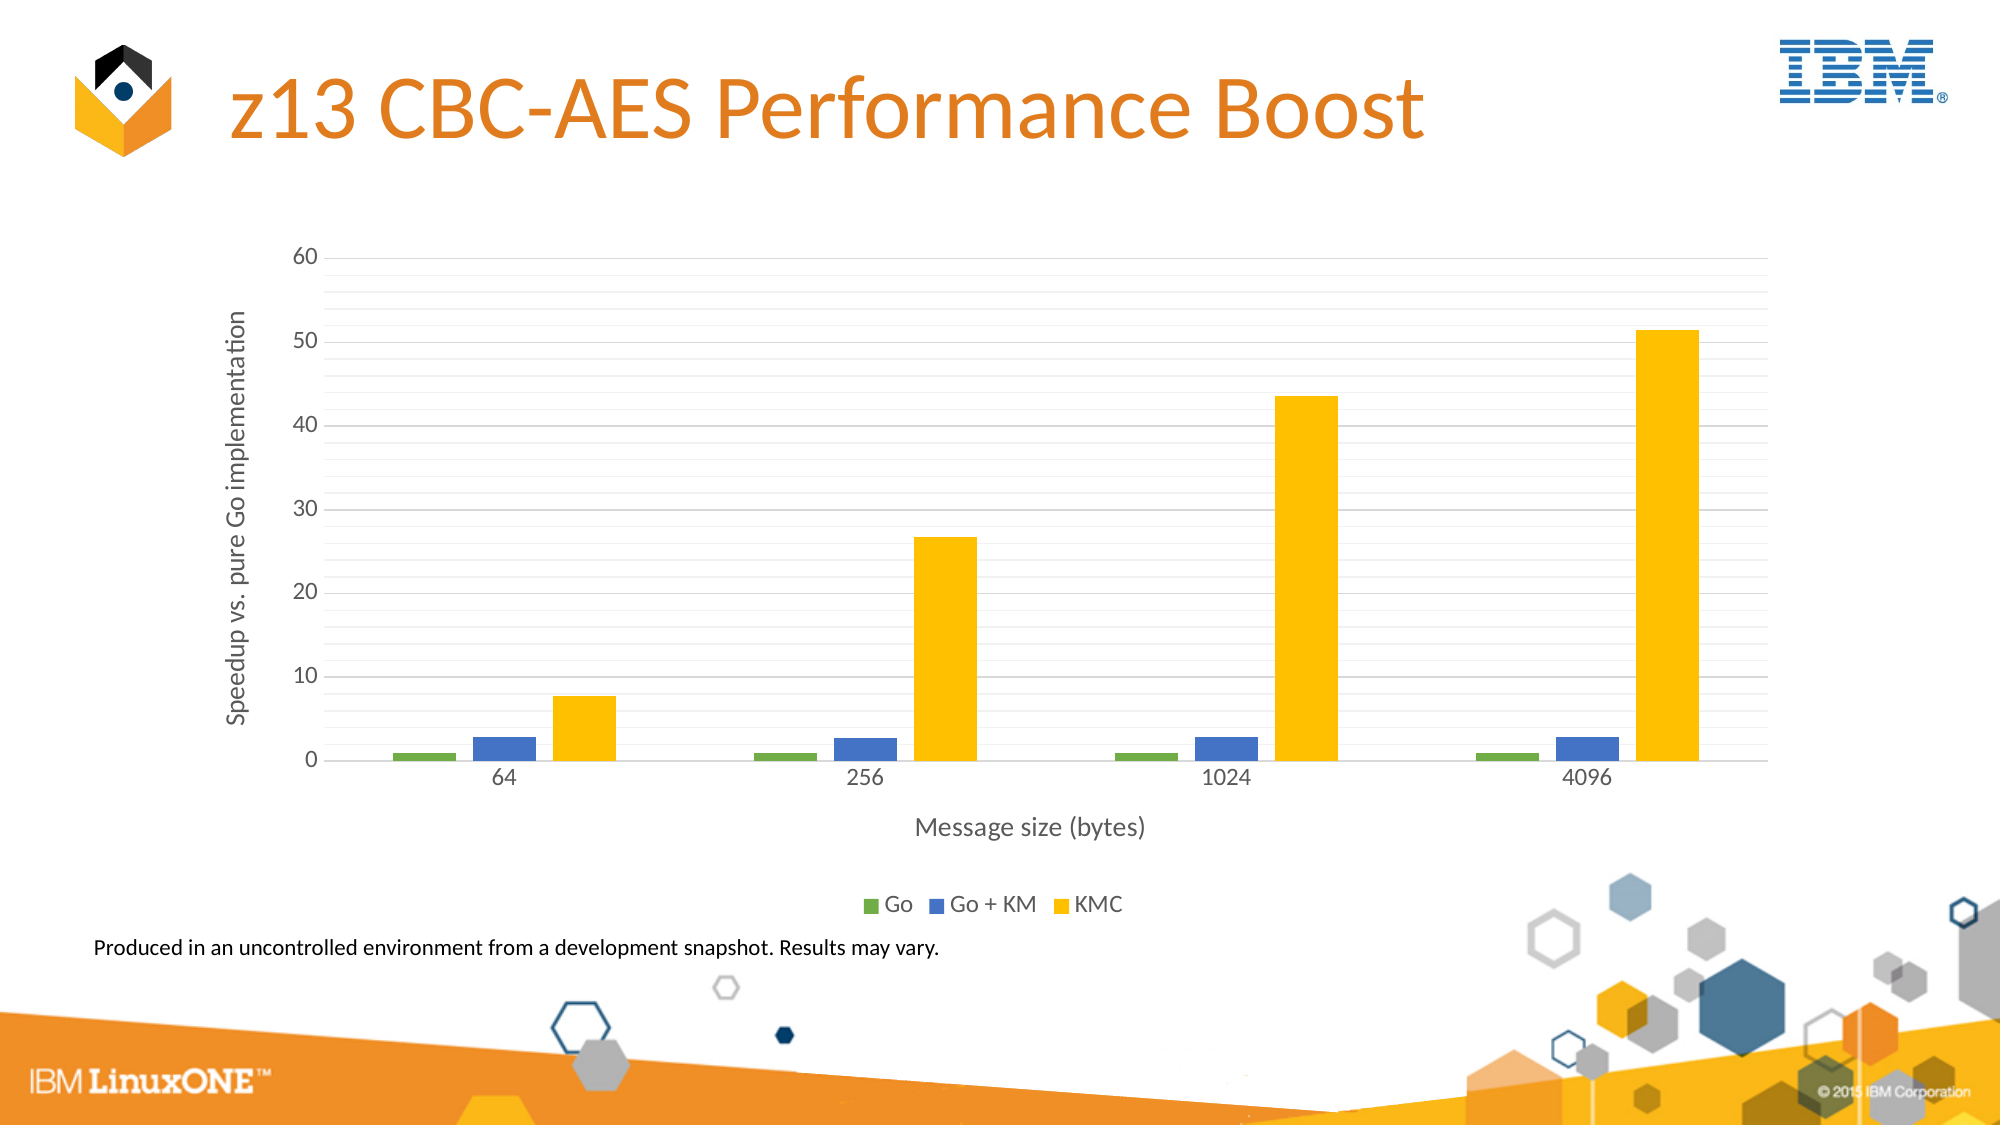

# z13 CBC-AES Performance Boost

### Chart

| Category | Go | Go + KM | KMC |
|---|---|---|---|
| 64 | 1.0 | 2.848866498740554 | 7.746575342465753 |
| 256 | 1.0 | 2.78957528957529 | 26.75925925925926 |
| 1024 | 1.0 | 2.815313835031219 | 43.59796437659033 |
| 4096 | 1.0 | 2.812961886573113 | 51.48404255319147 |
Produced in an uncontrolled environment from a development snapshot. Results may vary.